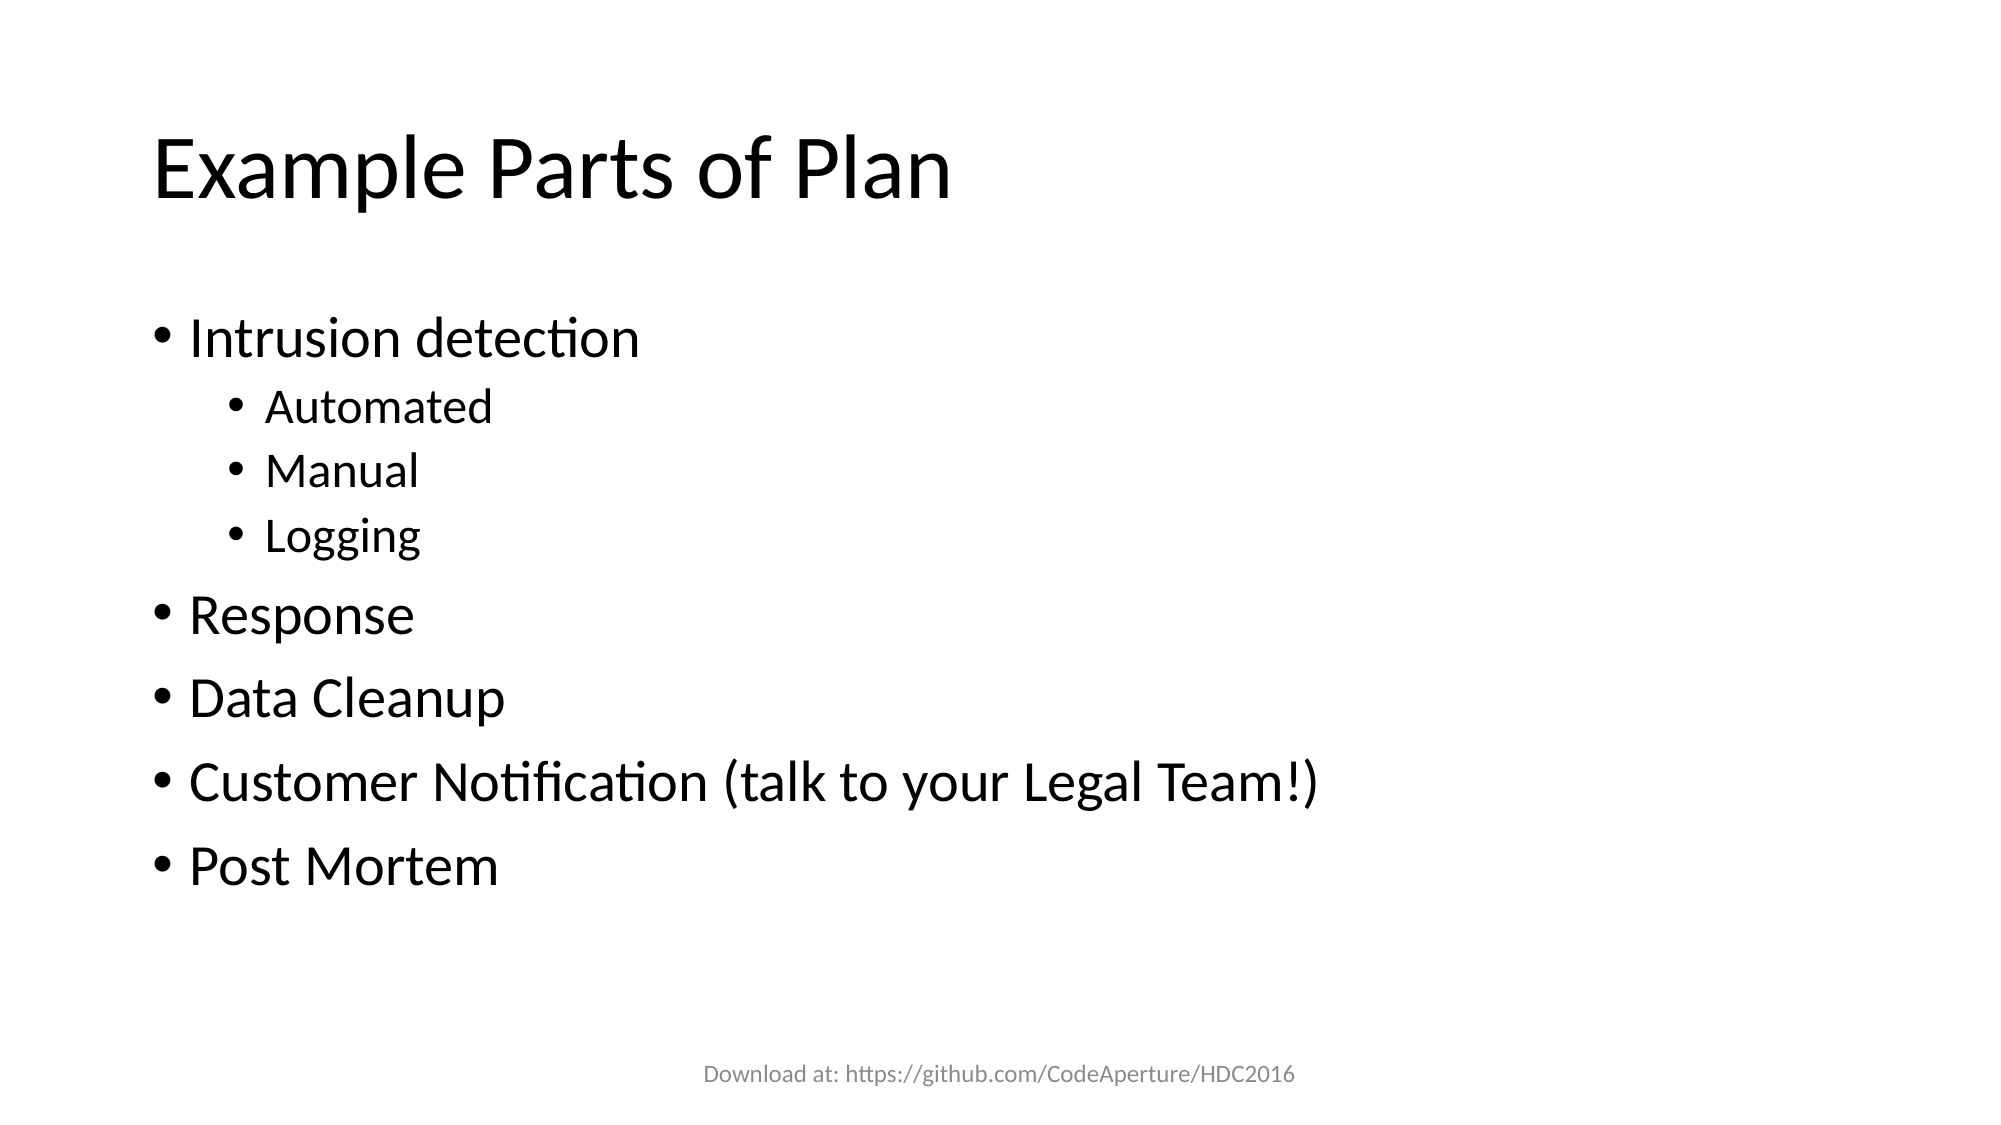

# Example Parts of Plan
Intrusion detection
Automated
Manual
Logging
Response
Data Cleanup
Customer Notification (talk to your Legal Team!)
Post Mortem
Download at: https://github.com/CodeAperture/HDC2016